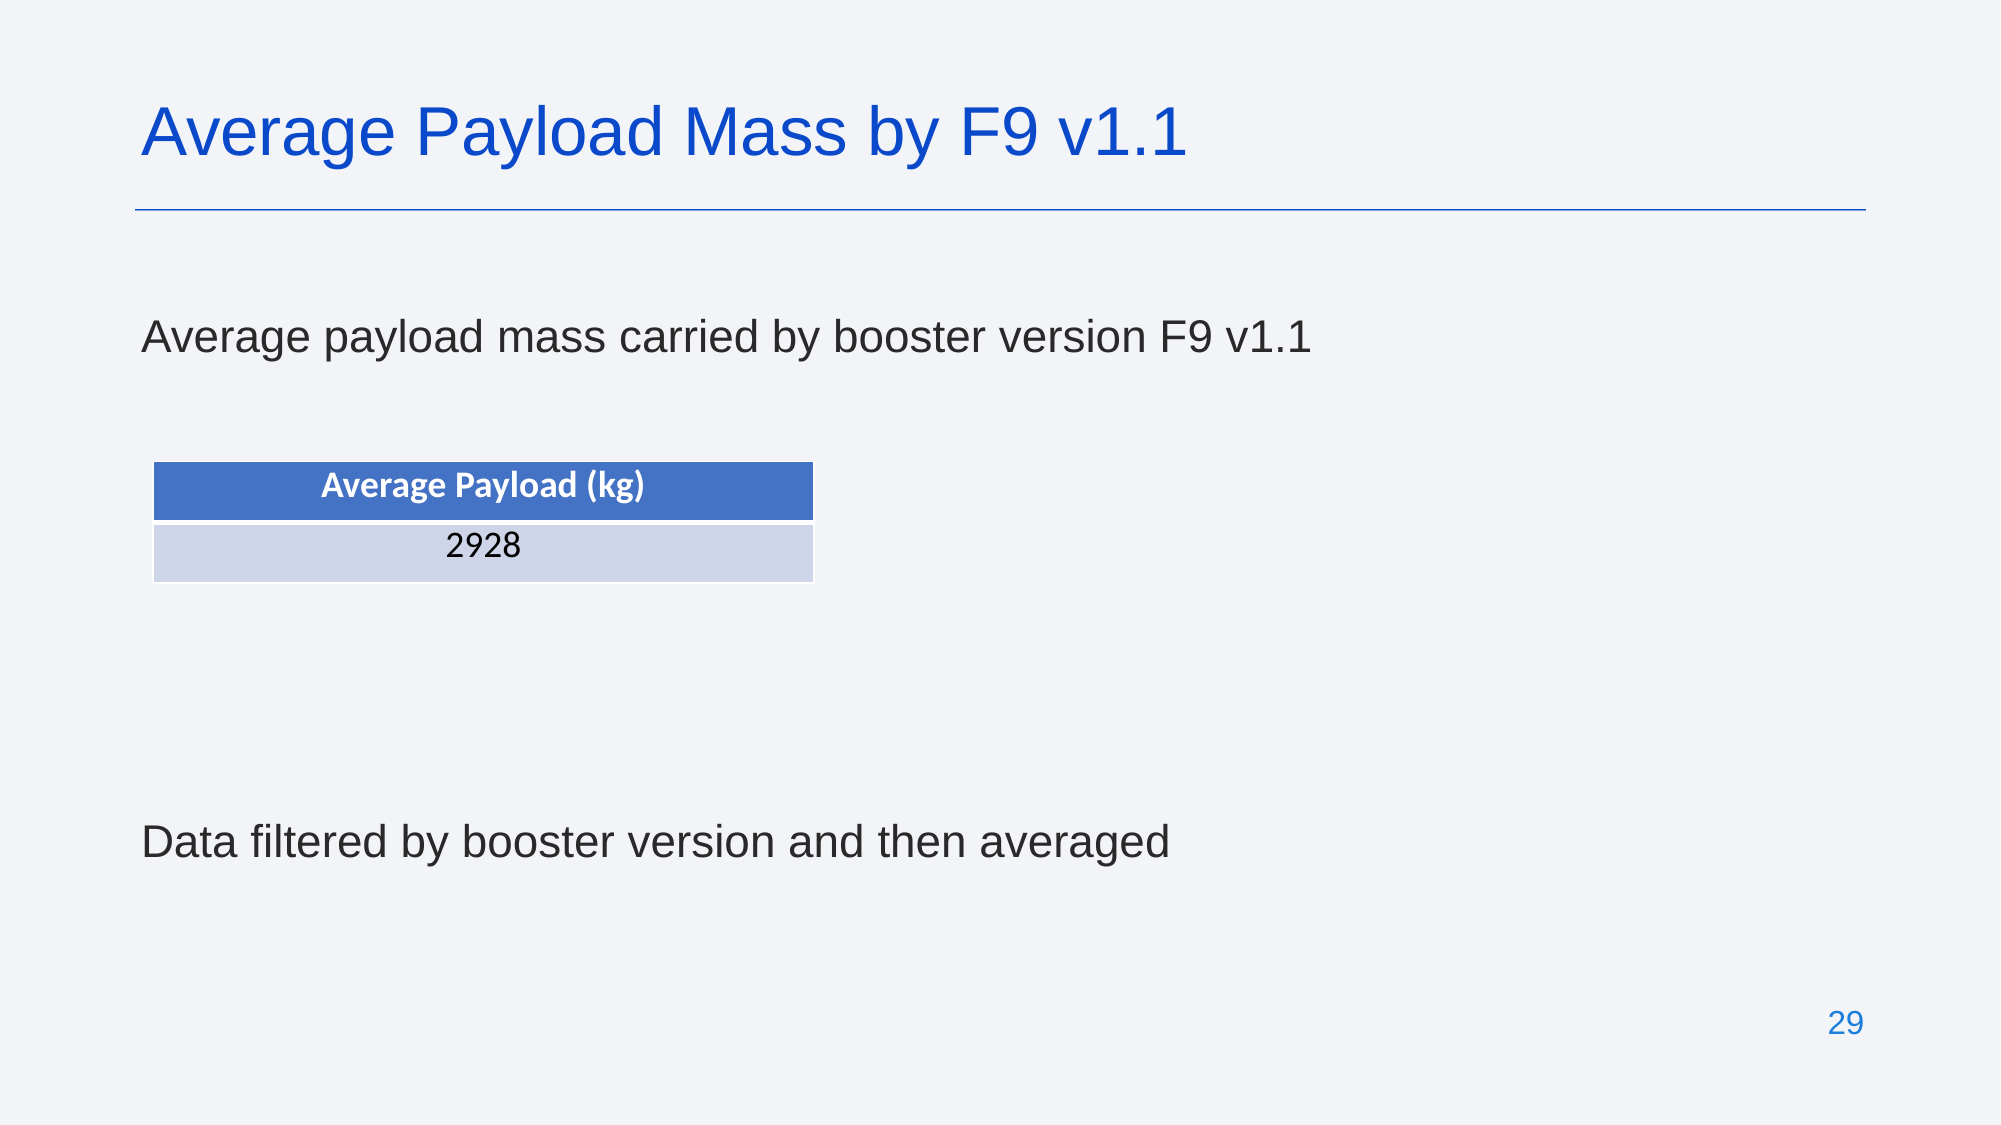

Average Payload Mass by F9 v1.1
Average payload mass carried by booster version F9 v1.1

Data filtered by booster version and then averaged
| Average Payload (kg) |
| --- |
| 2928 |
29